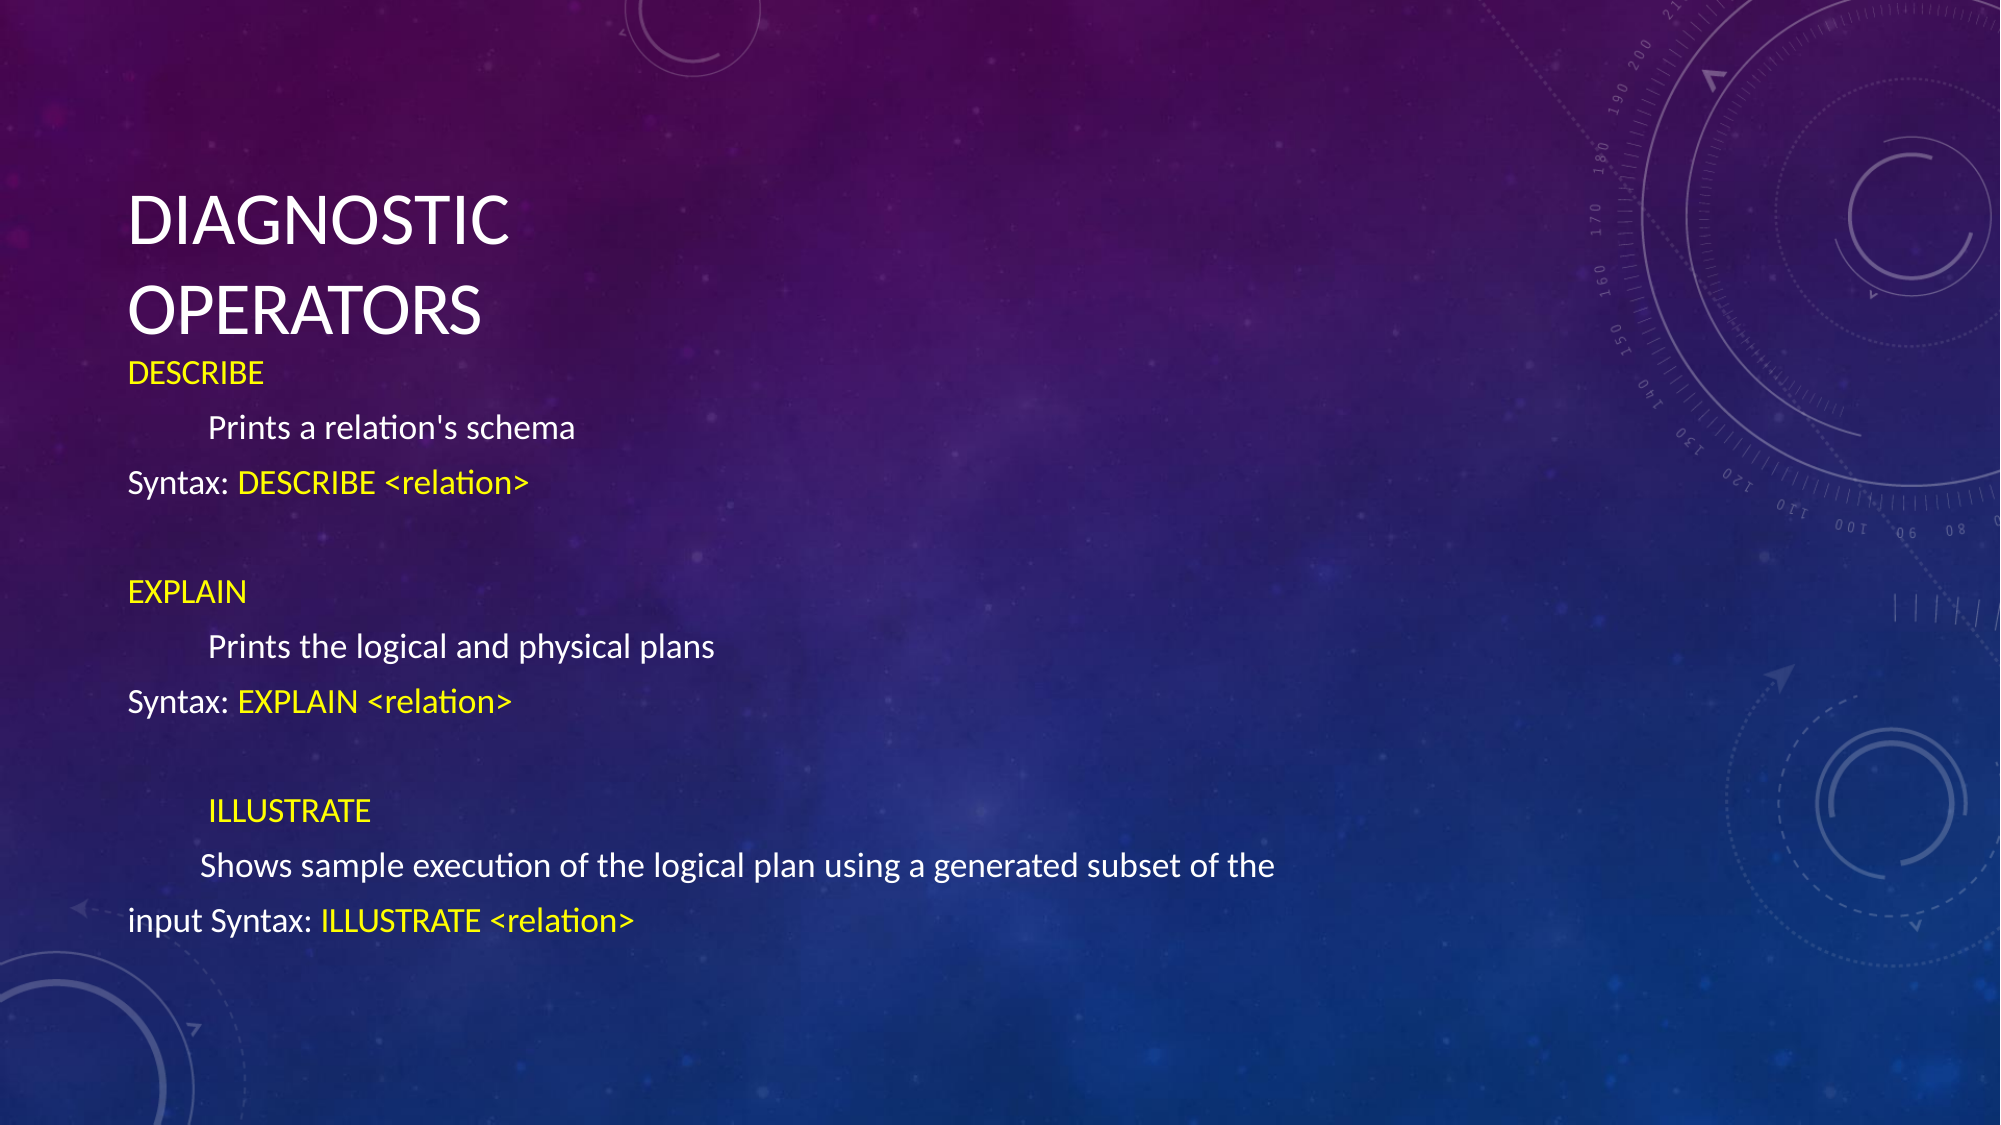

# DIAGNOSTIC OPERATORS
DESCRIBE
Prints a relation's schema
Syntax: DESCRIBE <relation>

EXPLAIN
Prints the logical and physical plans Syntax: EXPLAIN <relation>

ILLUSTRATE
Shows sample execution of the logical plan using a generated subset of the input Syntax: ILLUSTRATE <relation>